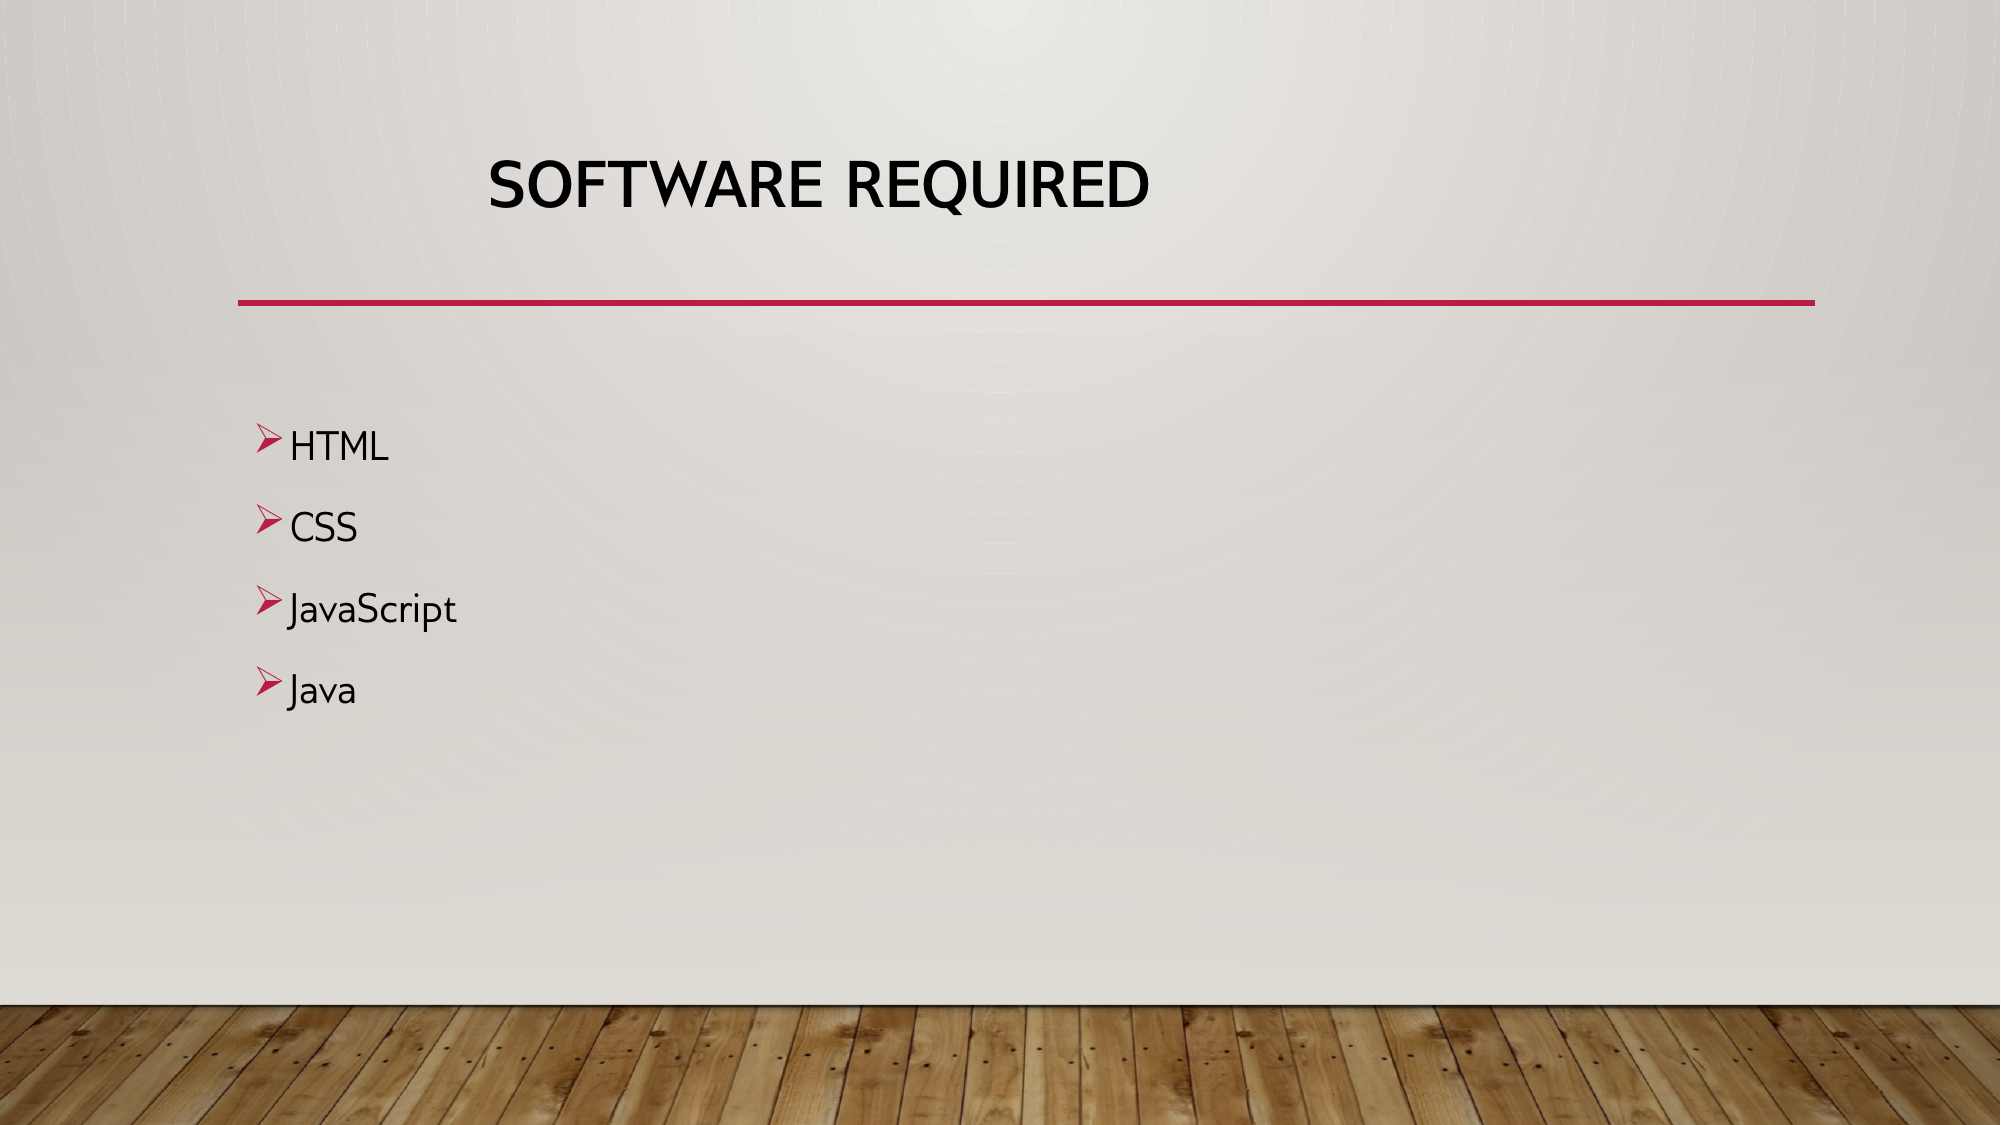

# Software required

HTML
CSS
JavaScript
Java